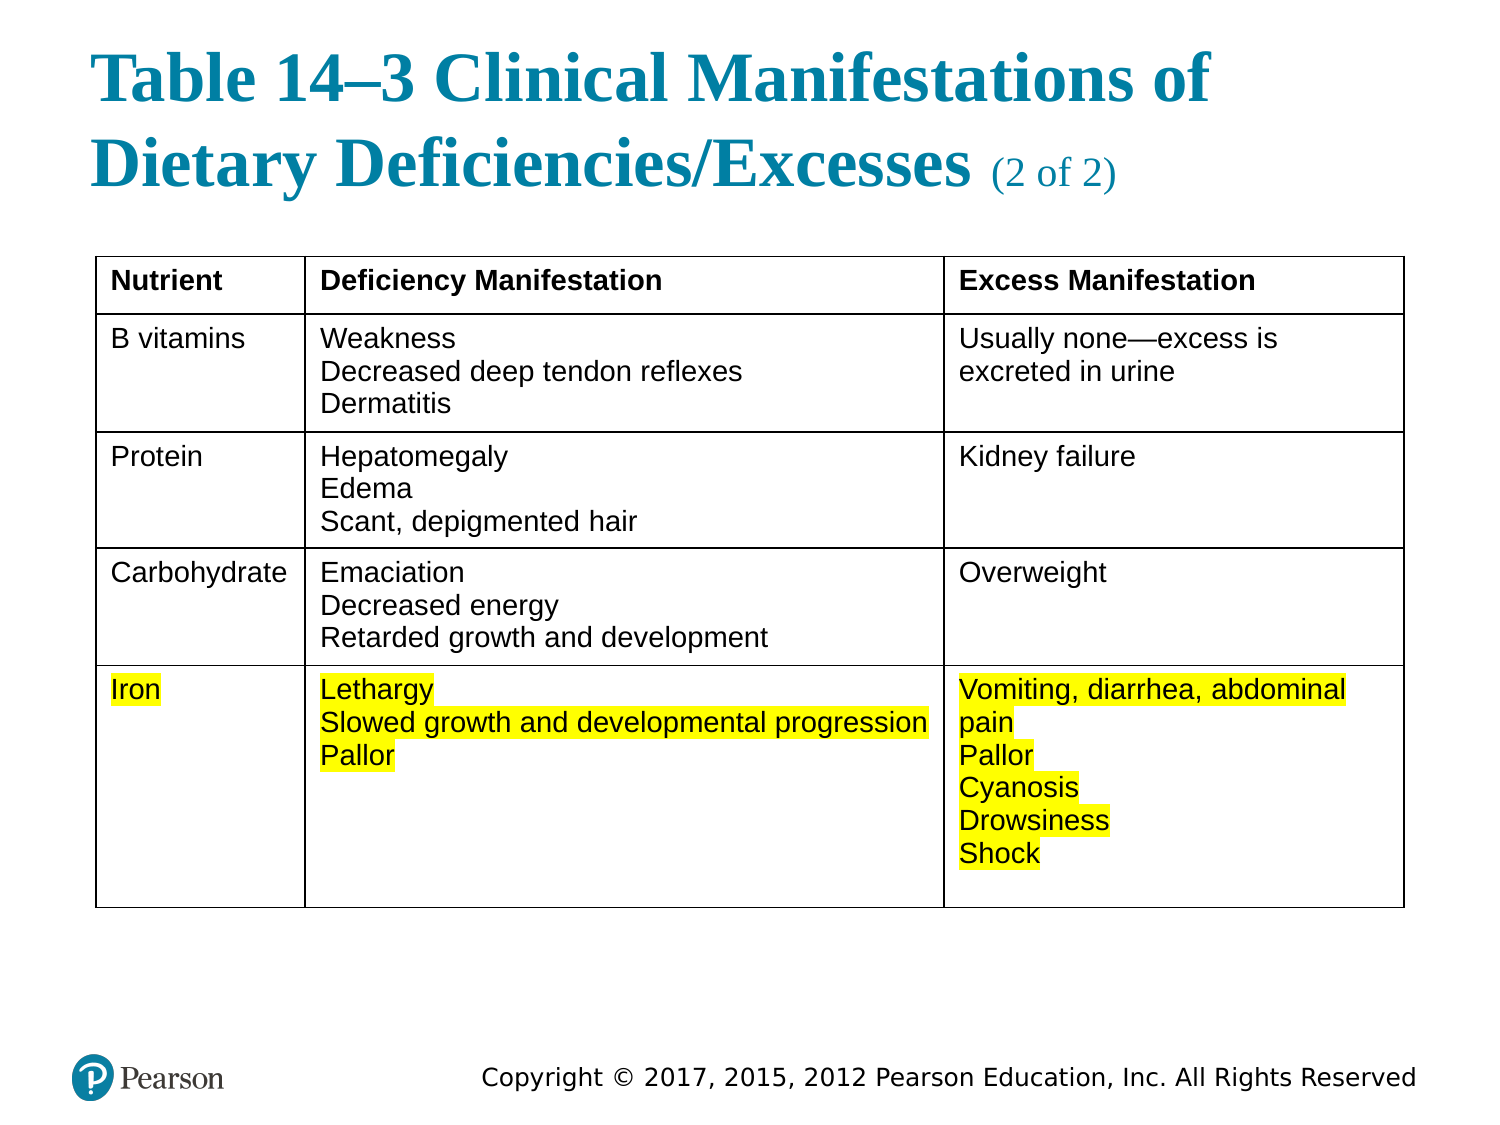

# Table 14–3 Clinical Manifestations of Dietary Deficiencies/Excesses (2 of 2)
| Nutrient | Deficiency Manifestation | Excess Manifestation |
| --- | --- | --- |
| B vitamins | Weakness Decreased deep tendon reflexes Dermatitis | Usually none—excess is excreted in urine |
| Protein | Hepatomegaly Edema Scant, depigmented hair | Kidney failure |
| Carbohydrate | Emaciation Decreased energy Retarded growth and development | Overweight |
| Iron | Lethargy Slowed growth and developmental progression Pallor | Vomiting, diarrhea, abdominal pain Pallor Cyanosis Drowsiness Shock |